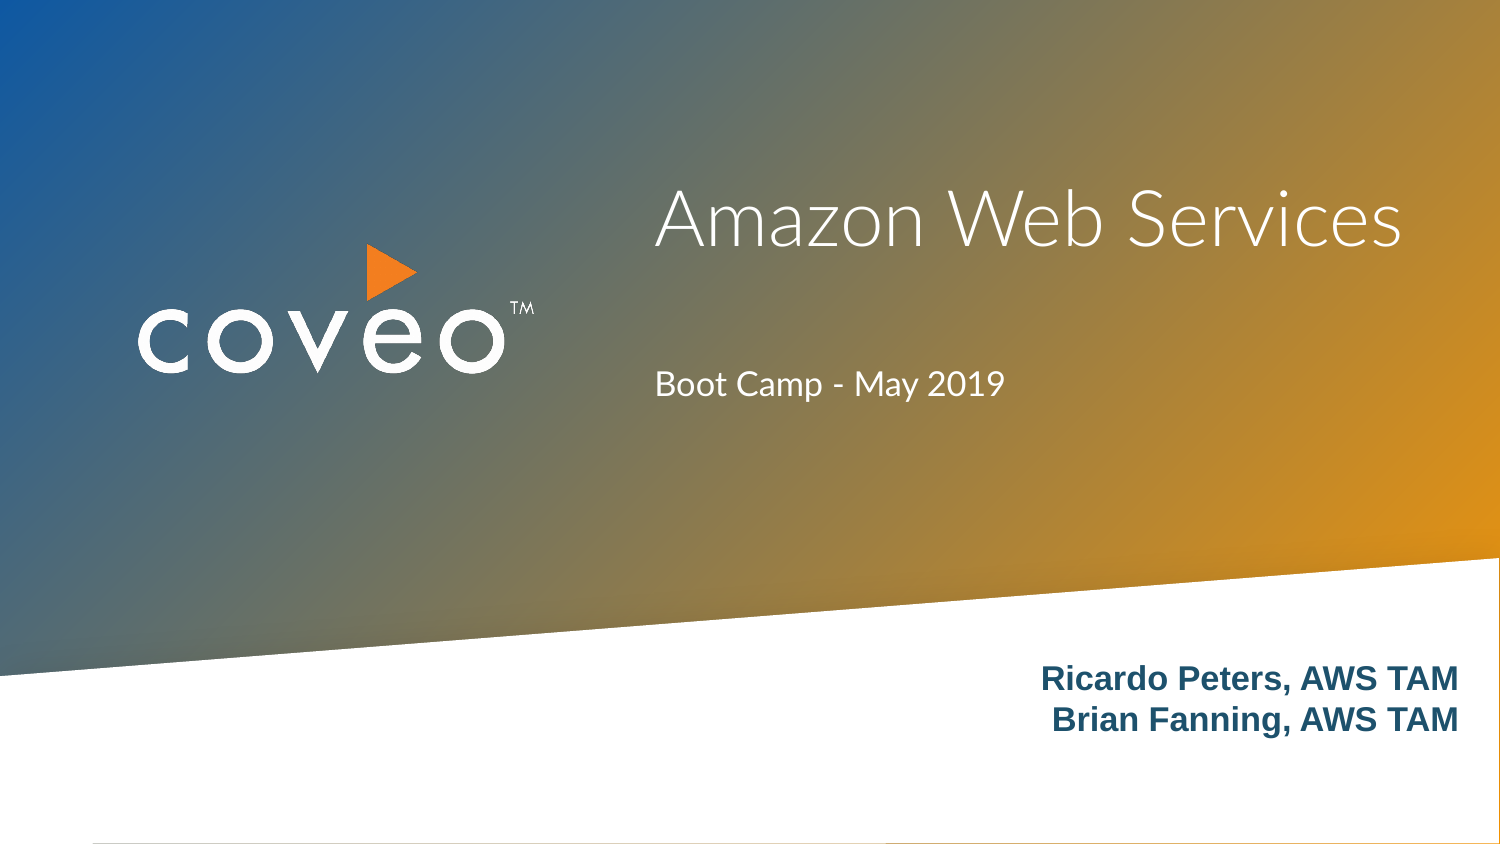

# Amazon Web Services
Boot Camp - May 2019
Ricardo Peters, AWS TAM
Brian Fanning, AWS TAM